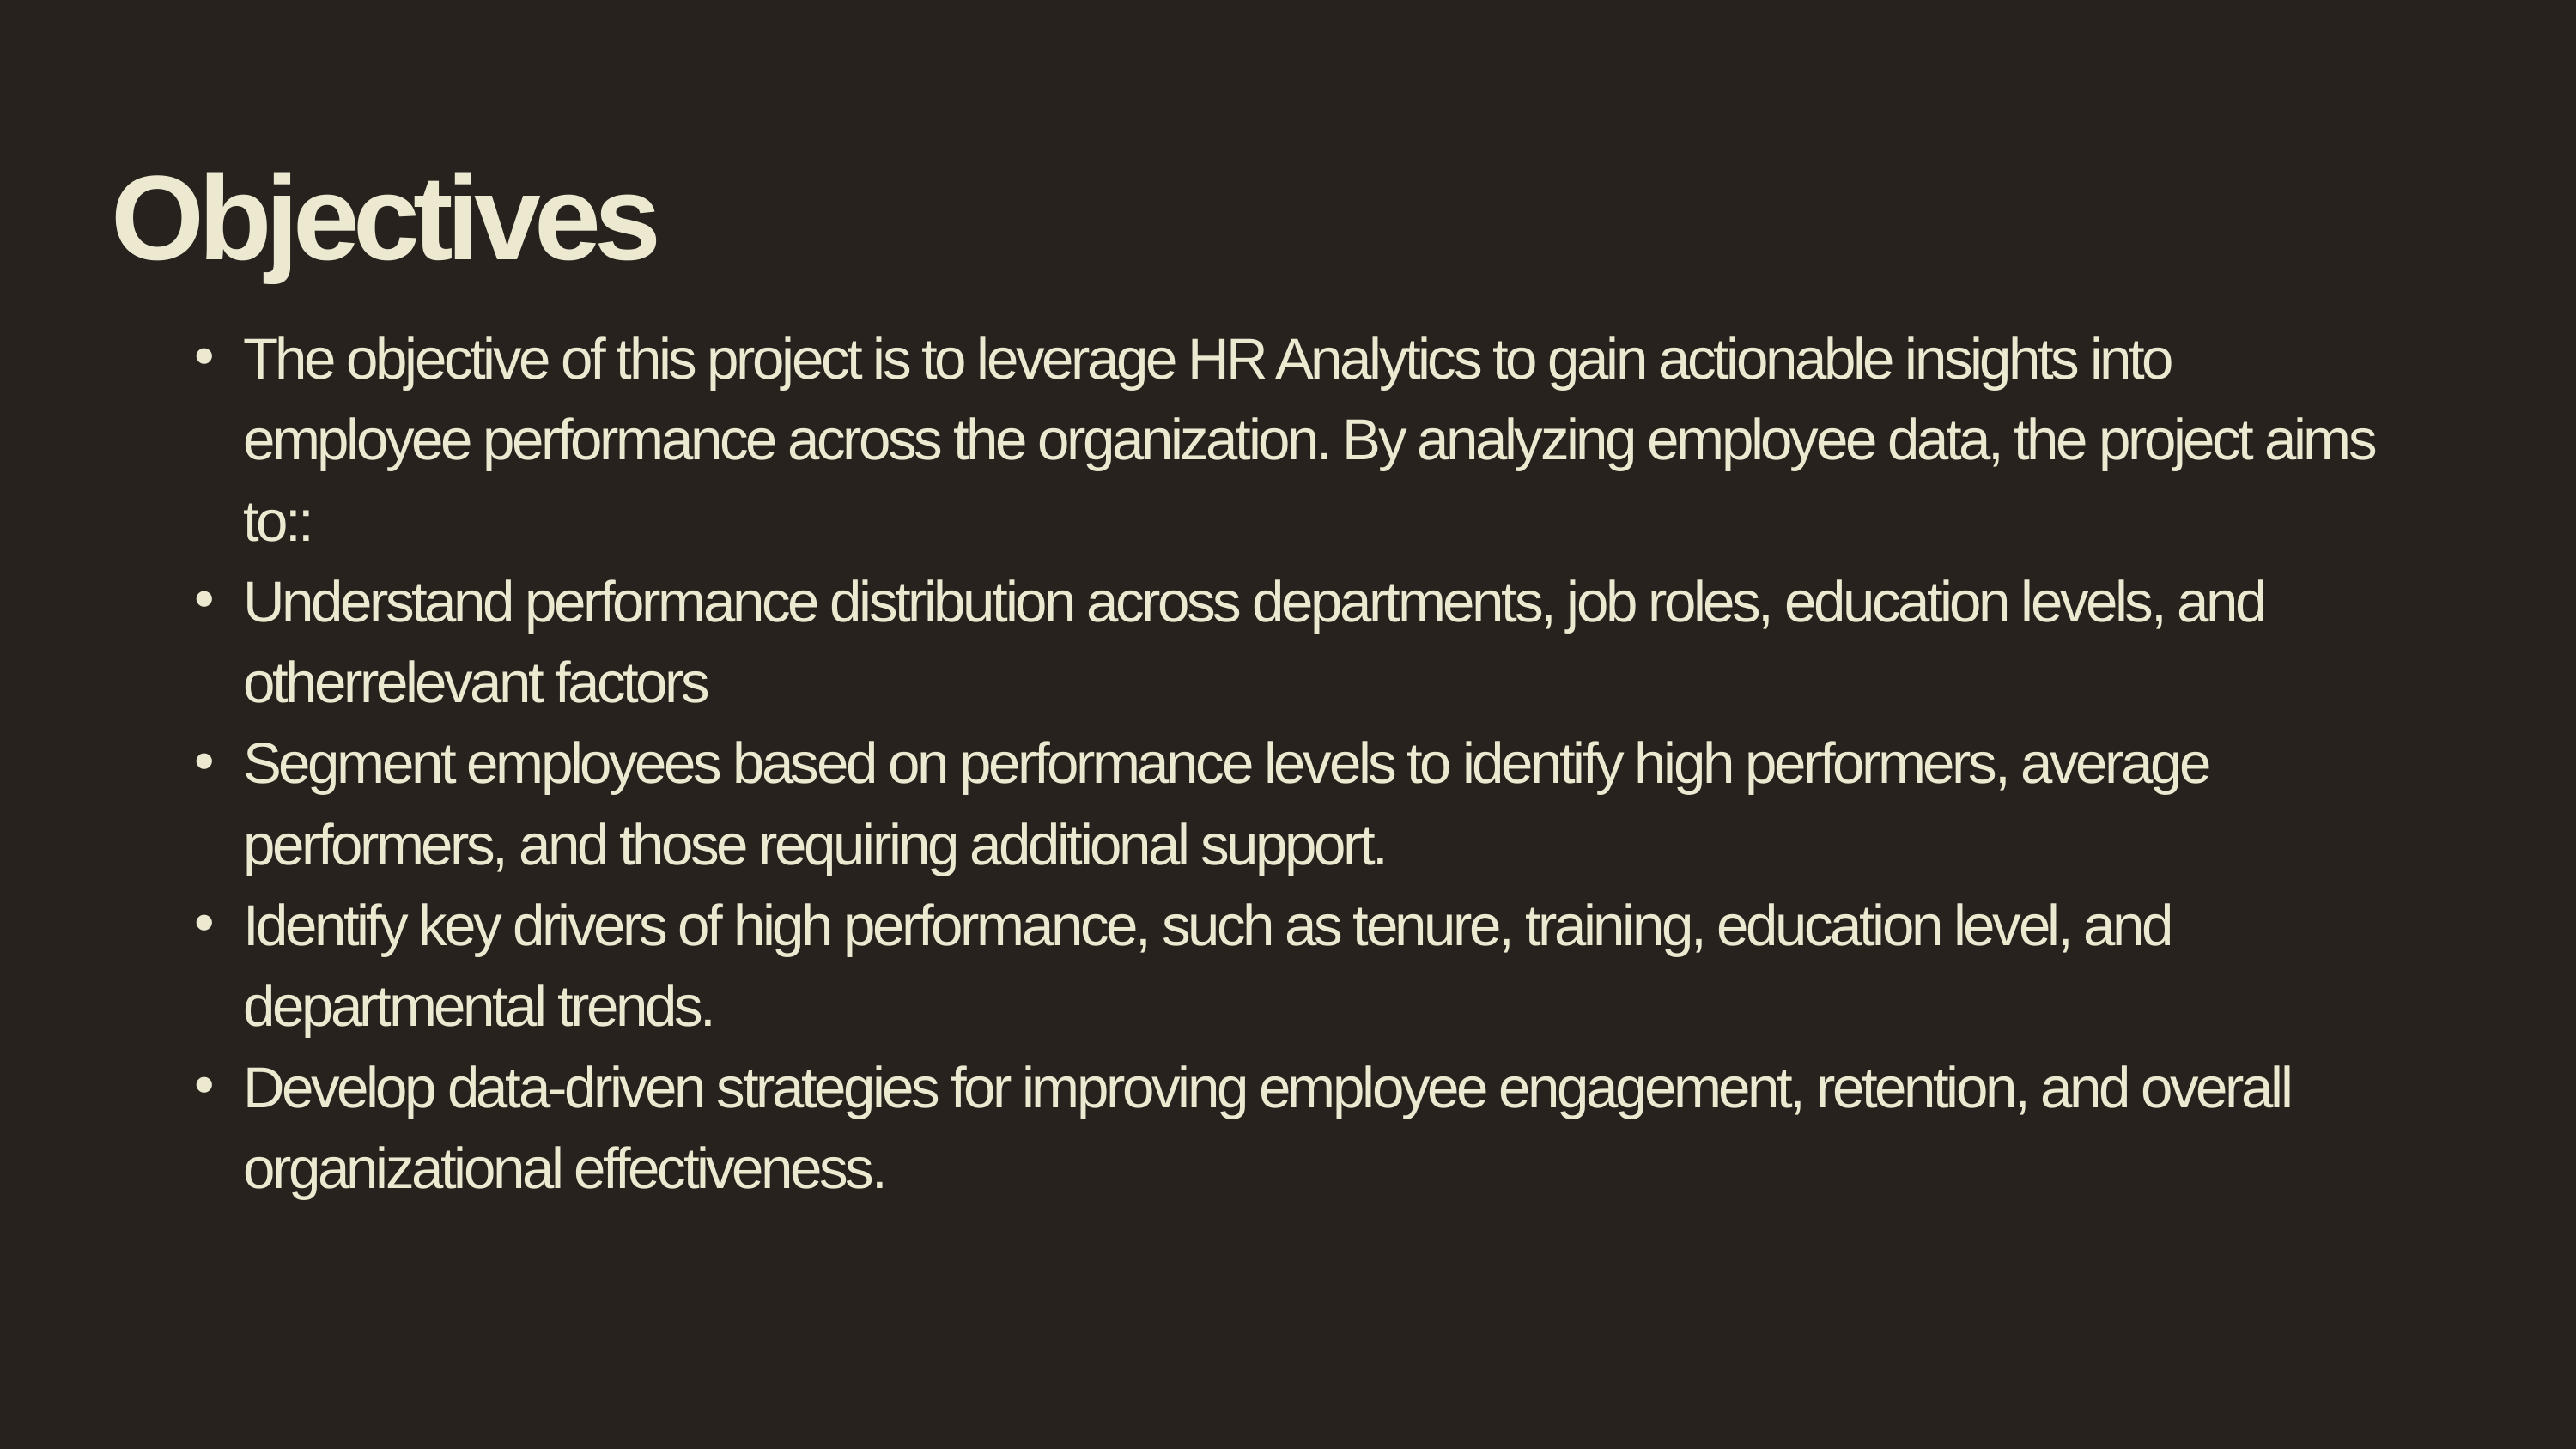

Objectives
The objective of this project is to leverage HR Analytics to gain actionable insights into employee performance across the organization. By analyzing employee data, the project aims to::
Understand performance distribution across departments, job roles, education levels, and otherrelevant factors
Segment employees based on performance levels to identify high performers, average performers, and those requiring additional support.
Identify key drivers of high performance, such as tenure, training, education level, and departmental trends.
Develop data-driven strategies for improving employee engagement, retention, and overall organizational effectiveness.